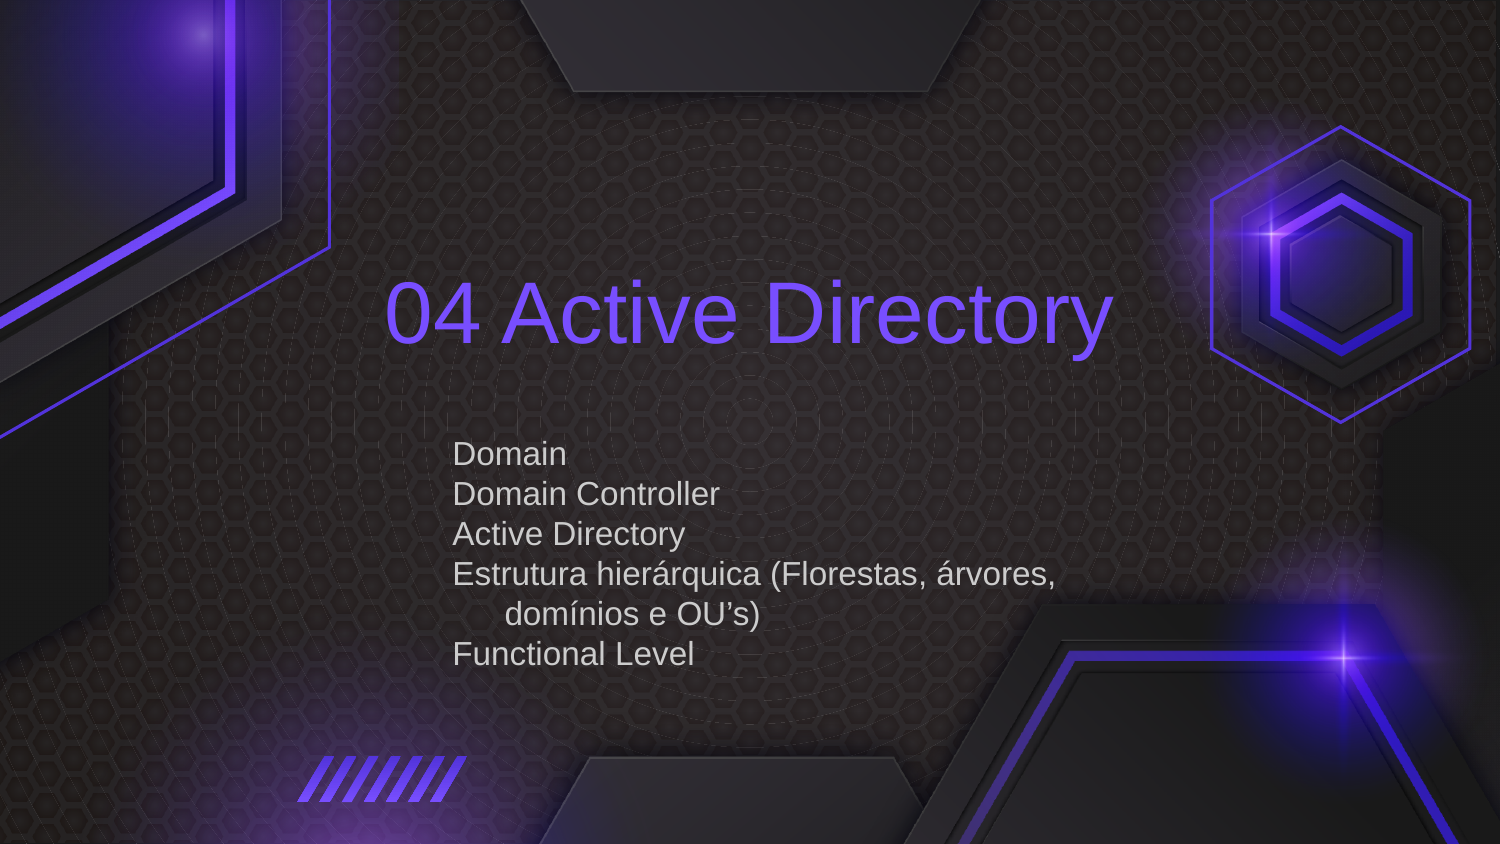

# 04 Active Directory
Domain
Domain Controller
Active Directory
Estrutura hierárquica (Florestas, árvores, domínios e OU’s)
Functional Level